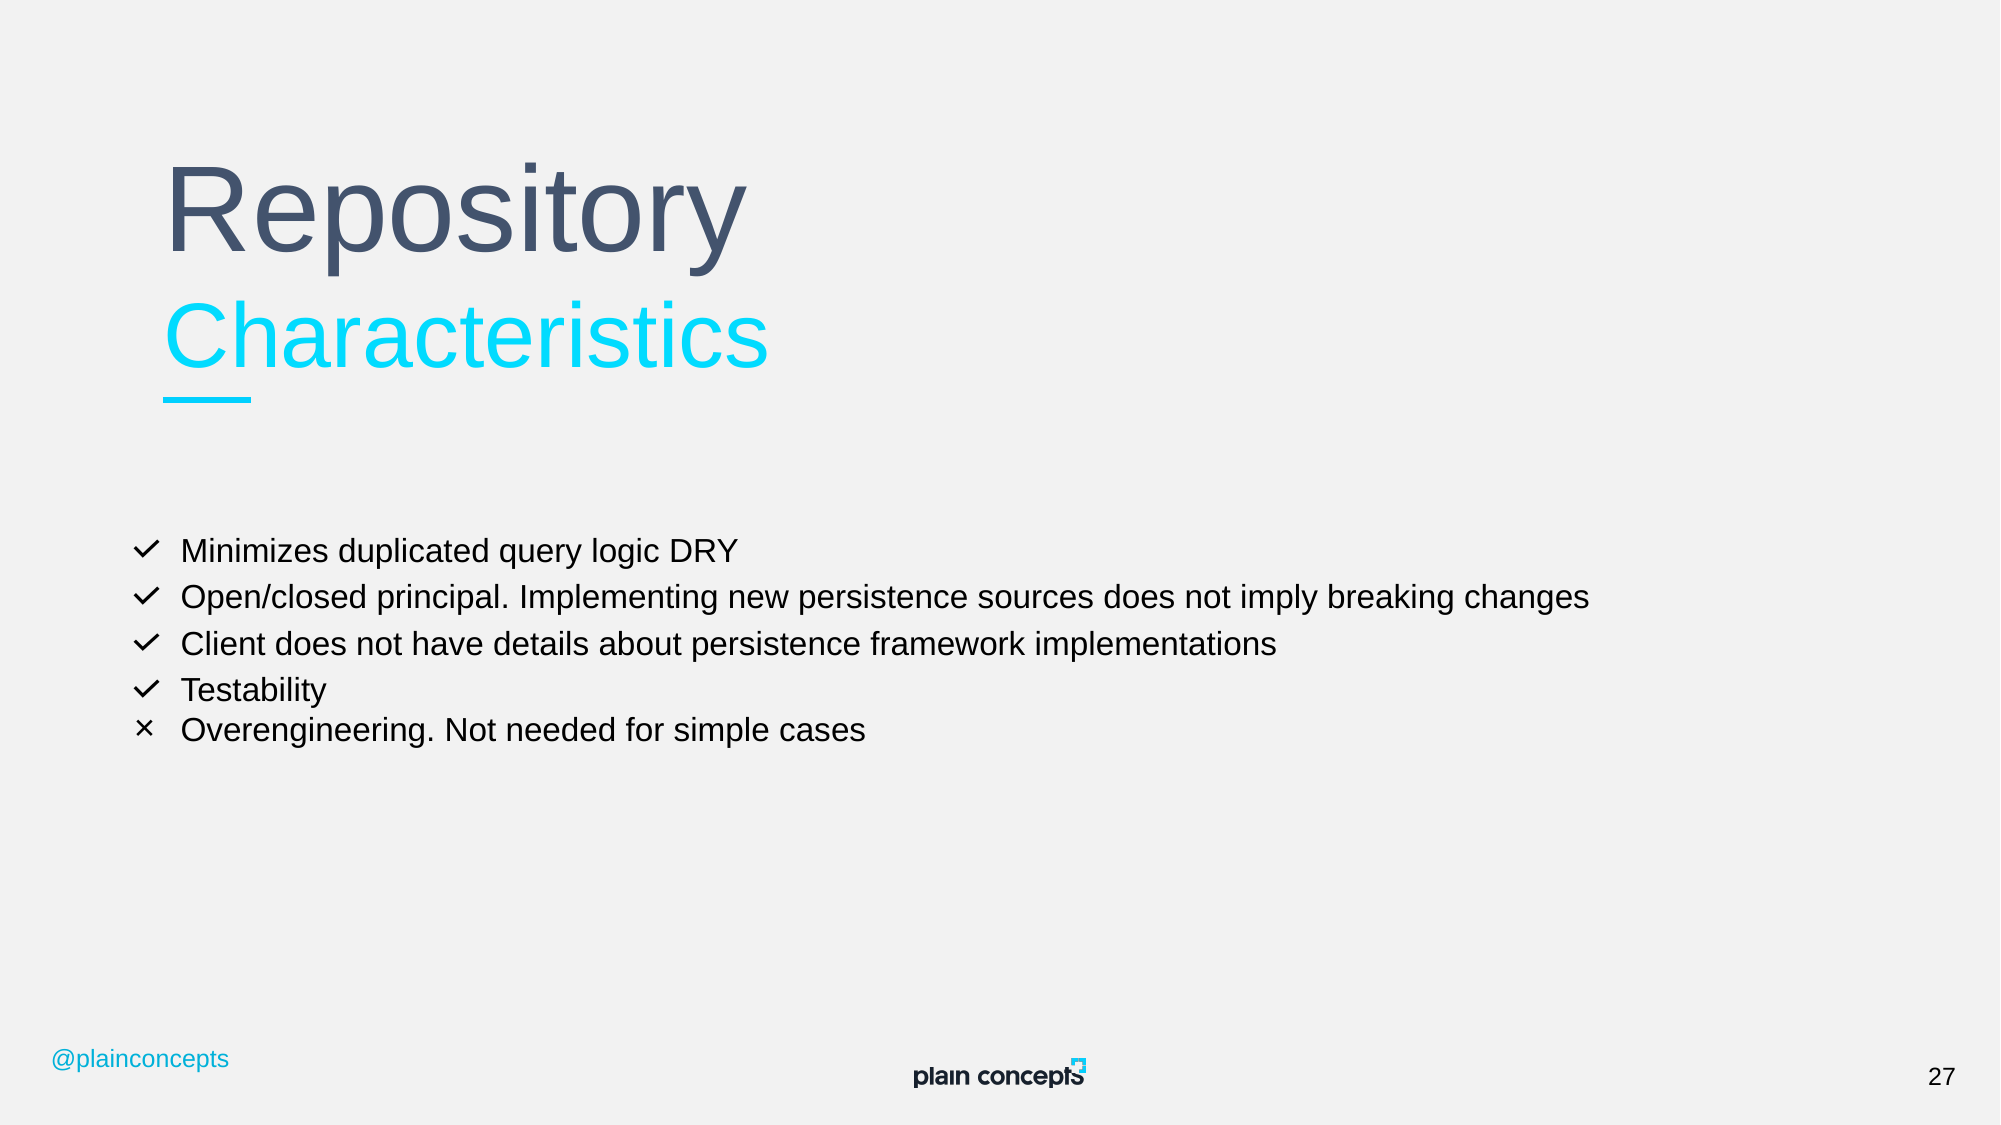

# Repository Characteristics
Minimizes duplicated query logic DRY
Open/closed principal. Implementing new persistence sources does not imply breaking changes
Client does not have details about persistence framework implementations
Testability
Overengineering. Not needed for simple cases

@plainconcepts

27